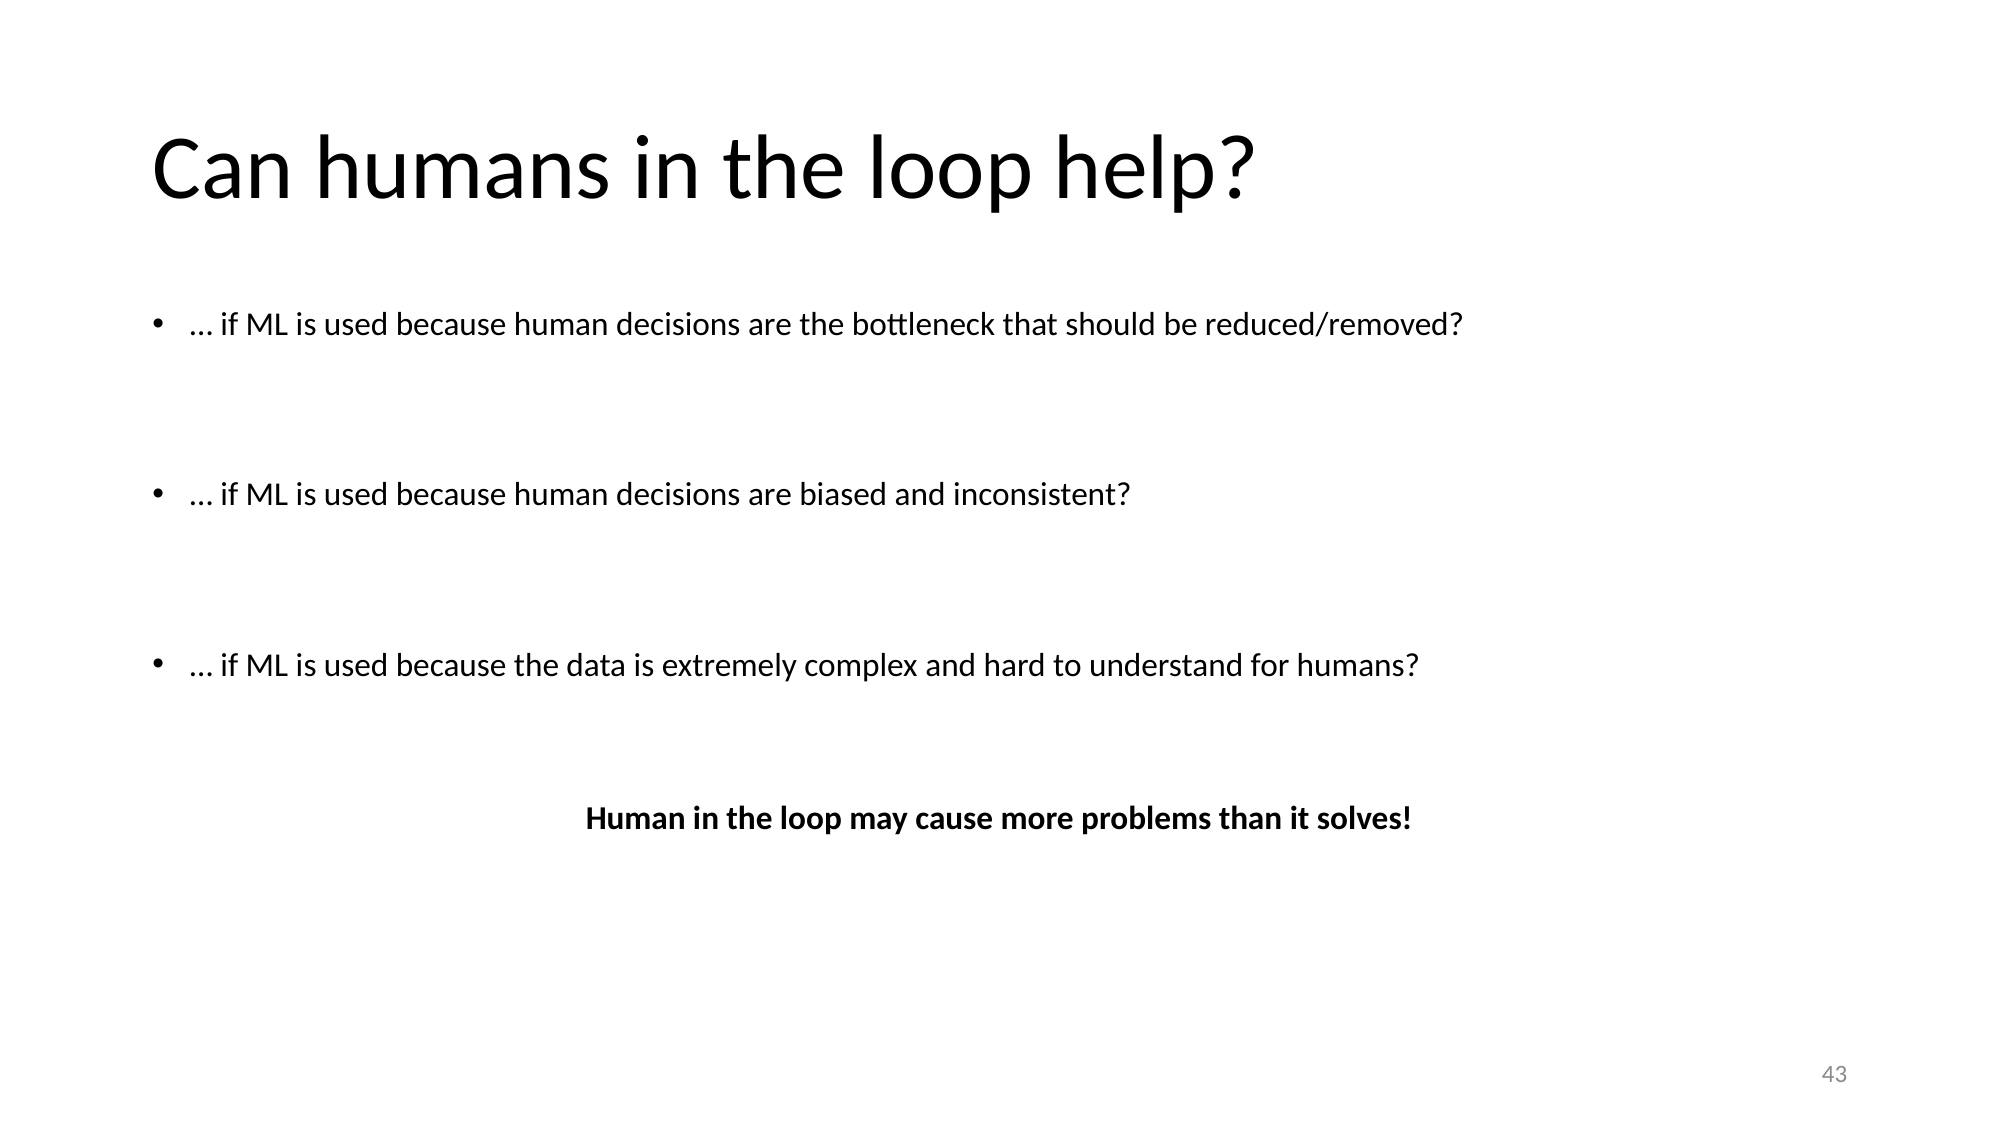

# Can humans in the loop help?
… if ML is used because human decisions are the bottleneck that should be reduced/removed?

… if ML is used because human decisions are biased and inconsistent?

… if ML is used because the data is extremely complex and hard to understand for humans?
Human in the loop may cause more problems than it solves!
43